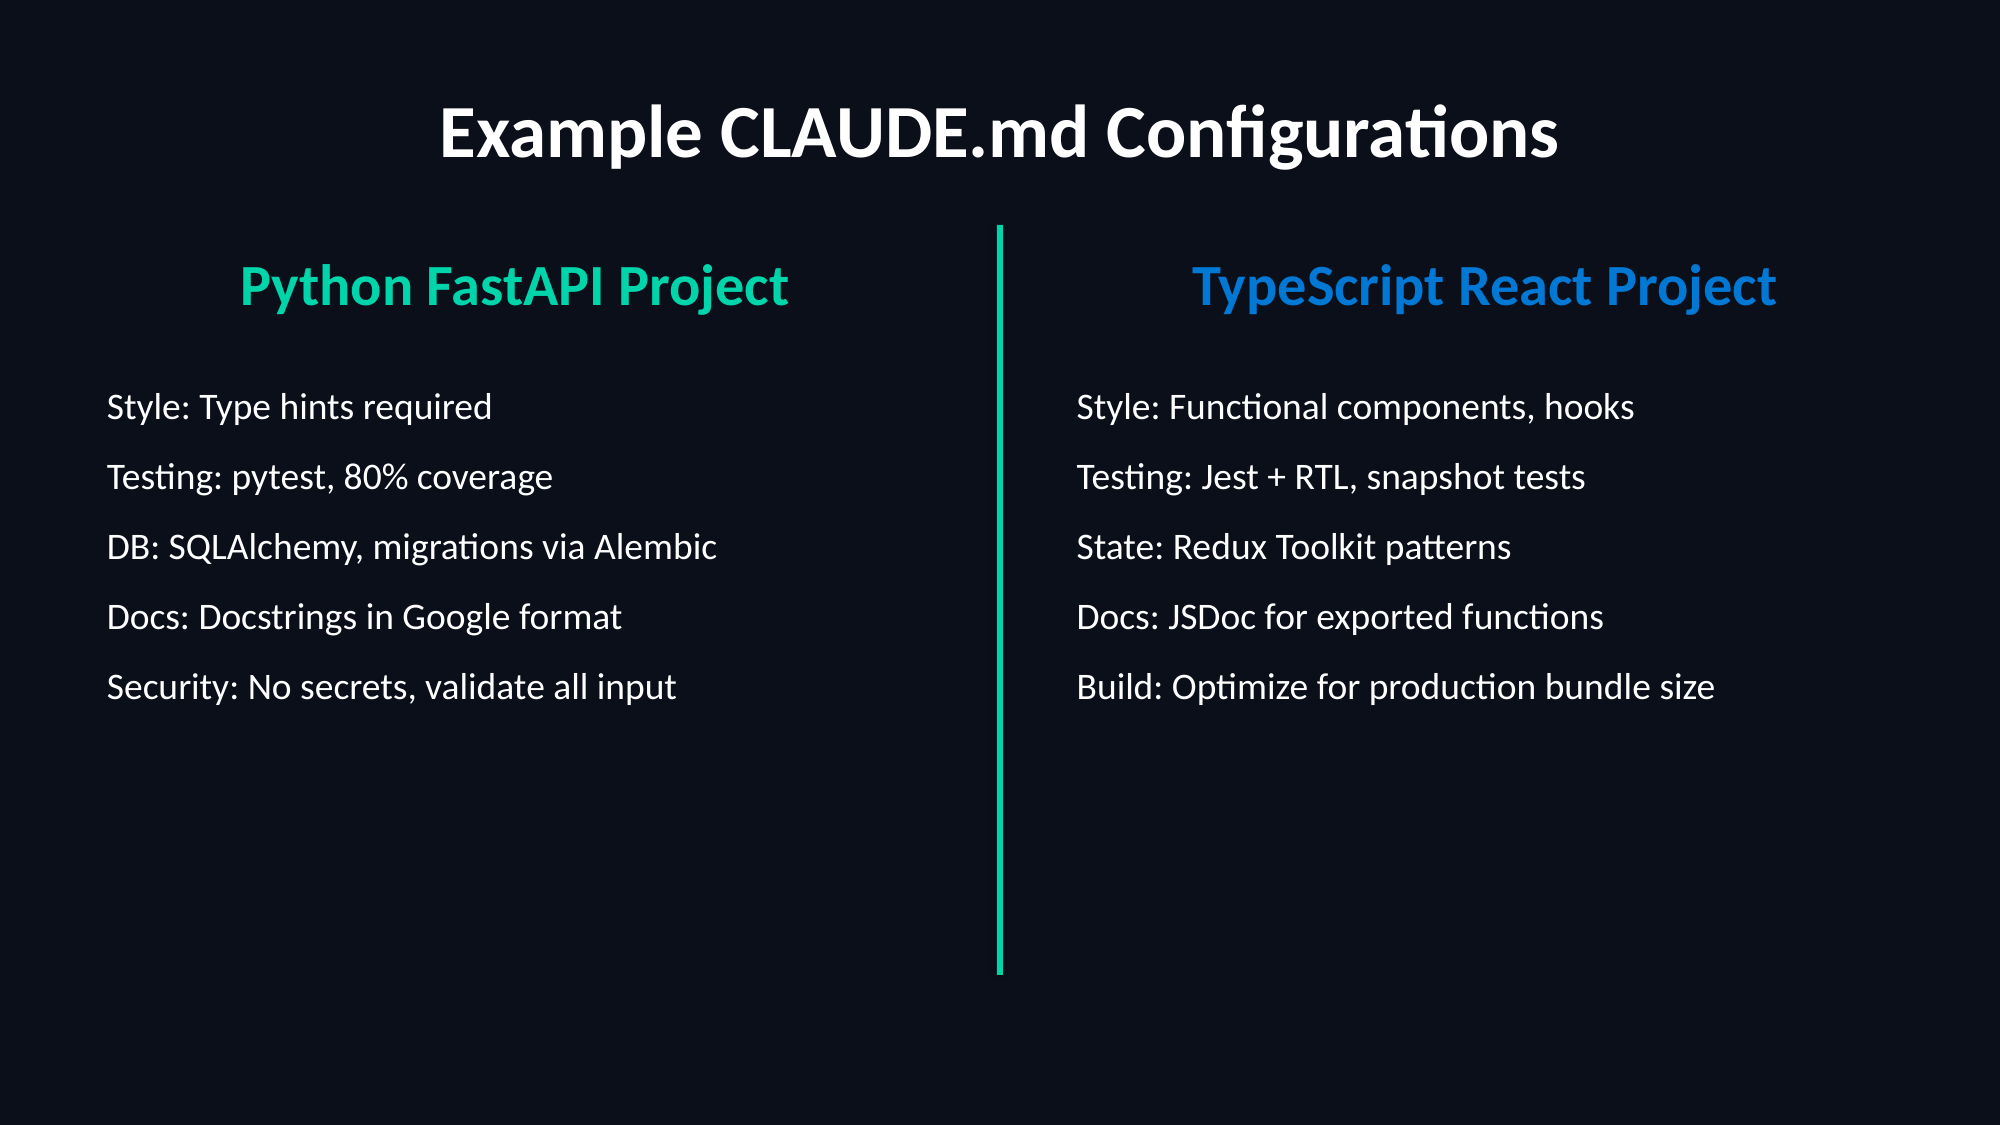

Example CLAUDE.md Configurations

Python FastAPI Project
TypeScript React Project
  Style: Type hints required
  Testing: pytest, 80% coverage
  DB: SQLAlchemy, migrations via Alembic
  Docs: Docstrings in Google format
  Security: No secrets, validate all input
  Style: Functional components, hooks
  Testing: Jest + RTL, snapshot tests
  State: Redux Toolkit patterns
  Docs: JSDoc for exported functions
  Build: Optimize for production bundle size